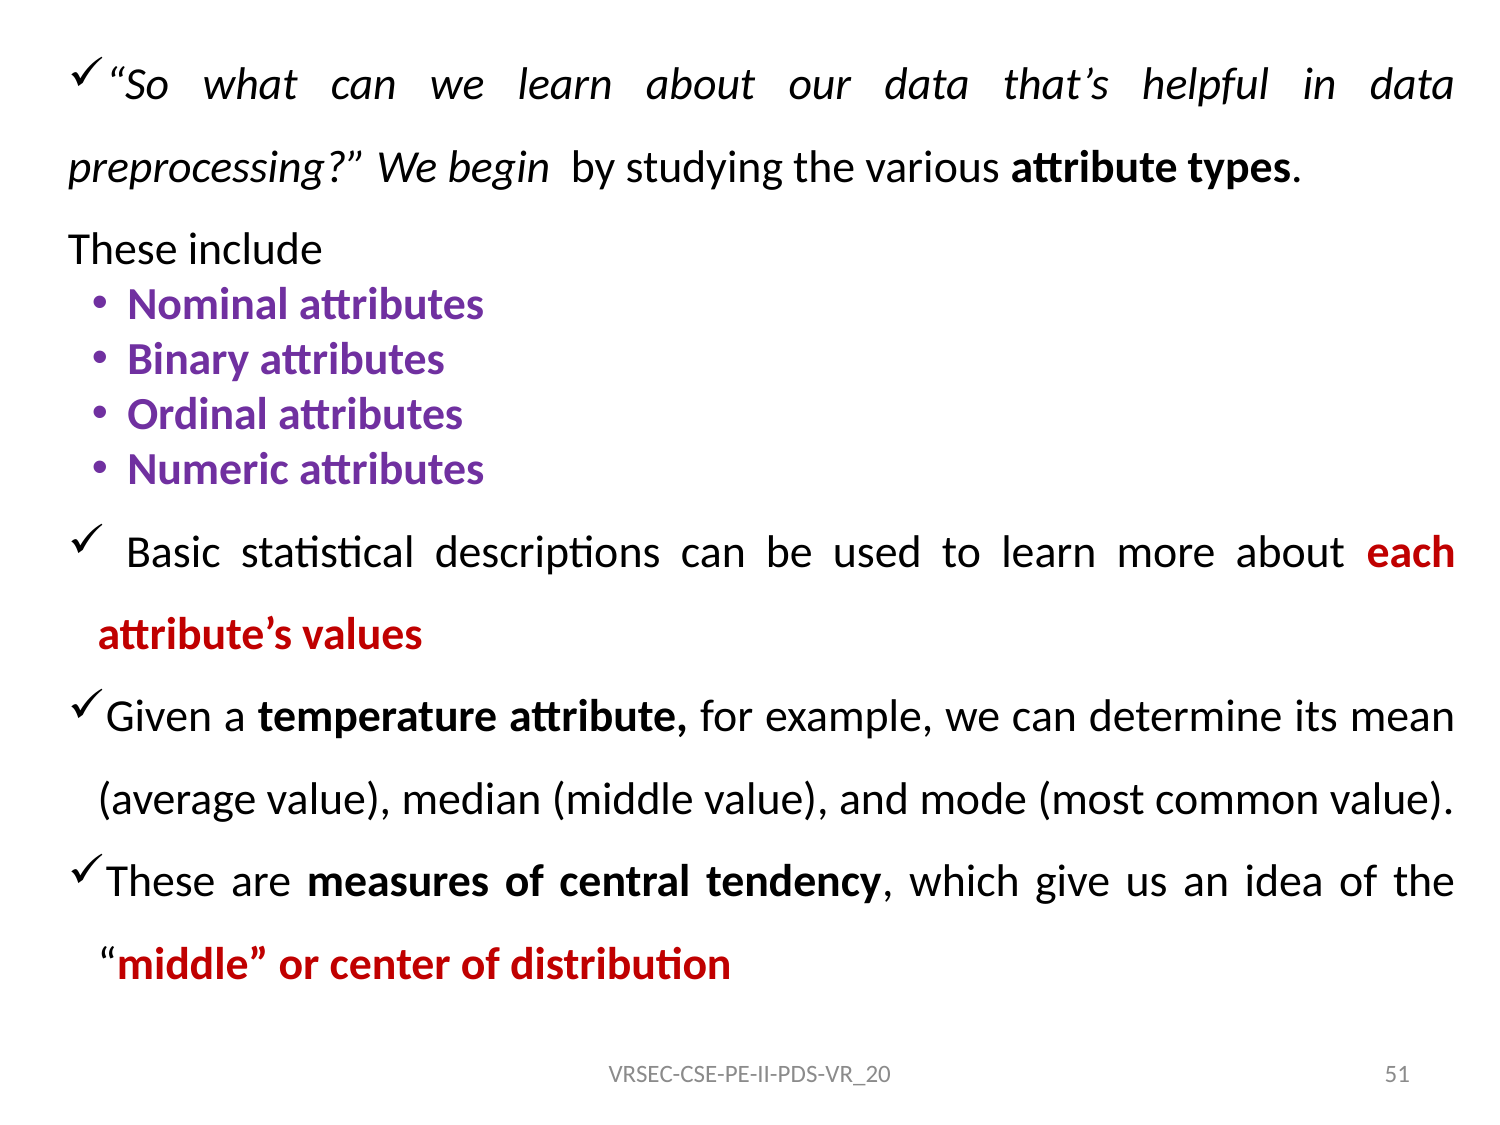

“So what can we learn about our data that’s helpful in data preprocessing?” We begin  by studying the various attribute types.
These include
Nominal attributes
Binary attributes
Ordinal attributes
Numeric attributes
 Basic statistical descriptions can be used to learn more about each attribute’s values
Given a temperature attribute, for example, we can determine its mean (average value), median (middle value), and mode (most common value).
These are measures of central tendency, which give us an idea of the “middle” or center of distribution
VRSEC-CSE-PE-II-PDS-VR_20
51